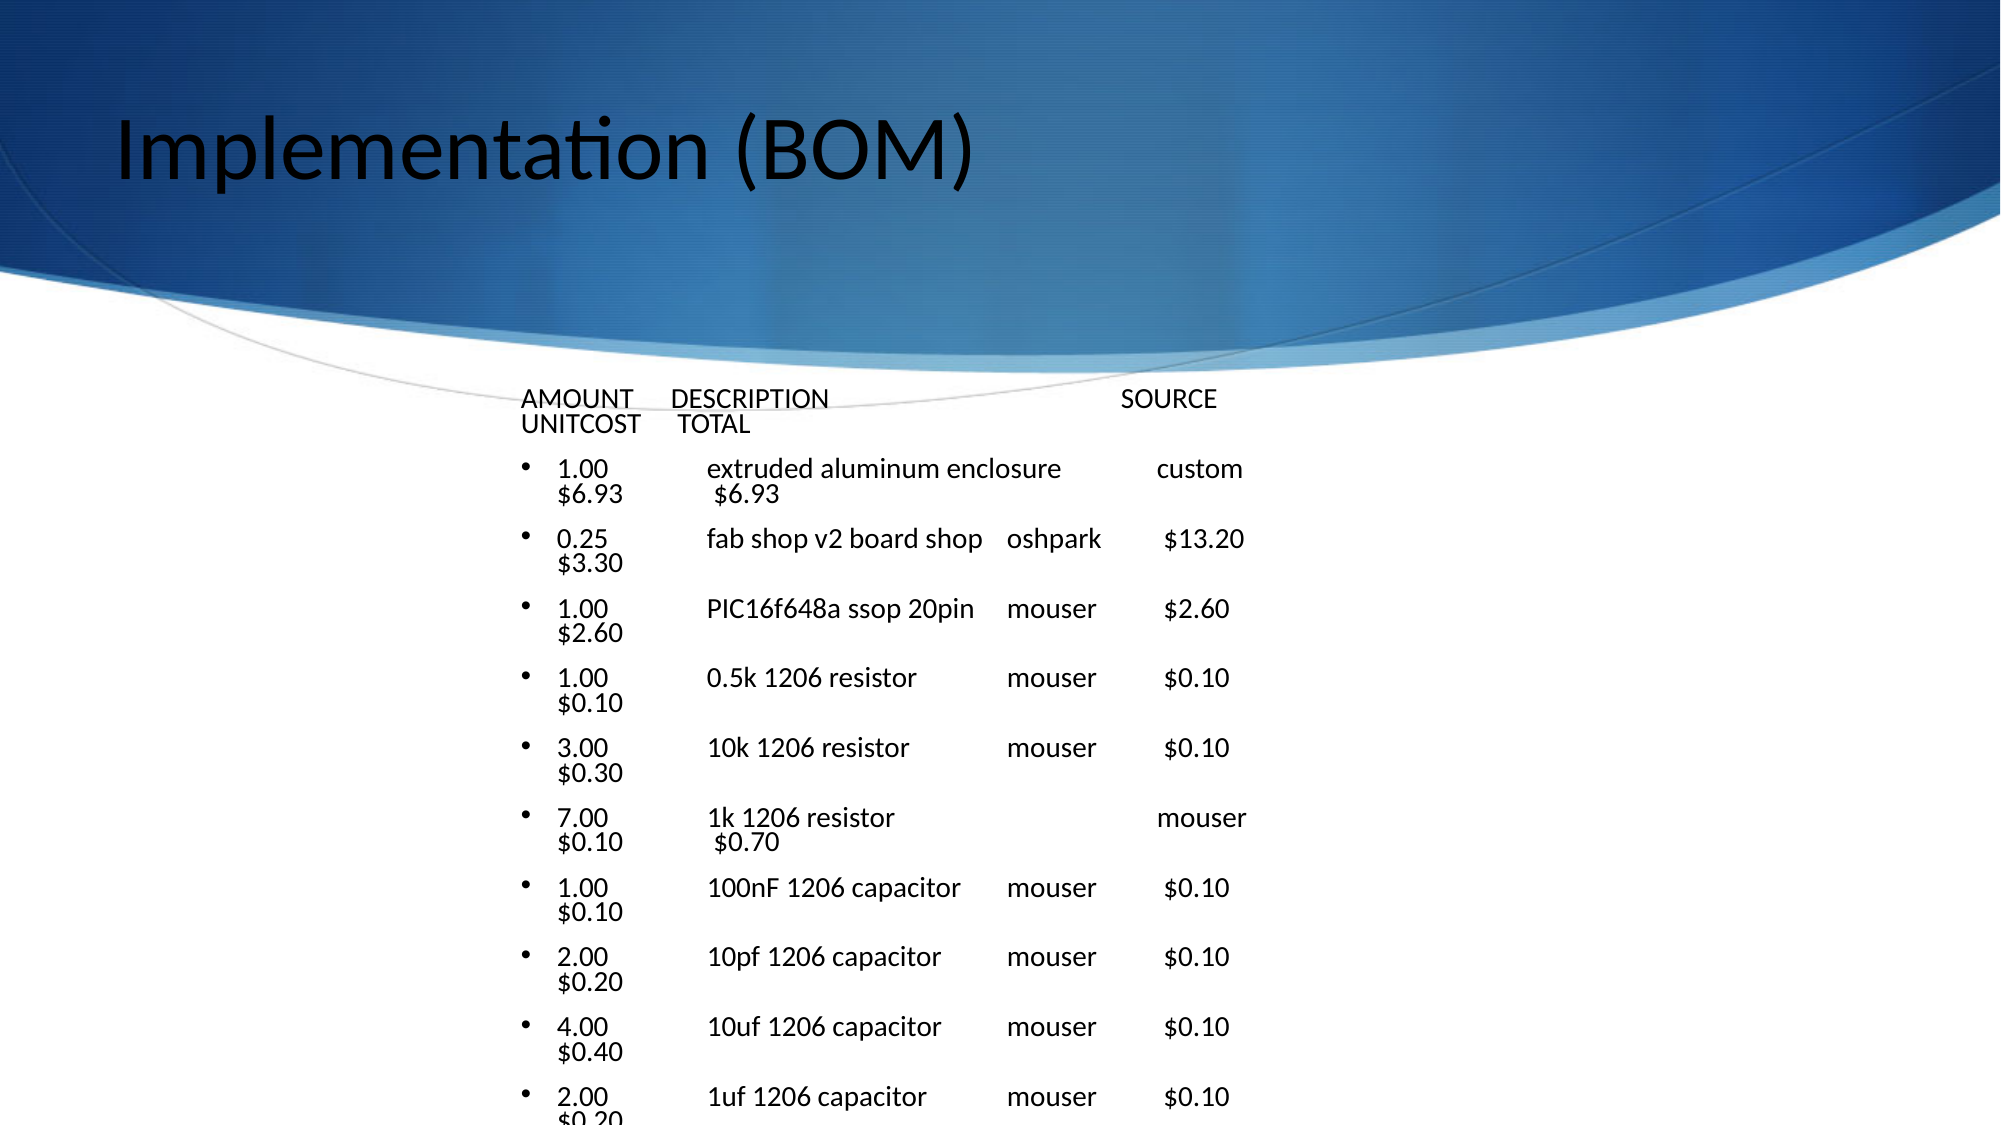

# Implementation (BOM)
AMOUNT	DESCRIPTION		SOURCE	 UNITCOST 	 TOTAL
1.00	extruded aluminum enclosure	custom	 $6.93 	 $6.93
0.25	fab shop v2 board shop	oshpark	 $13.20 	 $3.30
1.00	PIC16f648a ssop 20pin	mouser	 $2.60 	 $2.60
1.00	0.5k 1206 resistor	mouser	 $0.10 	 $0.10
3.00	10k 1206 resistor	mouser	 $0.10 	 $0.30
7.00	1k 1206 resistor		mouser	 $0.10 	 $0.70
1.00	100nF 1206 capacitor	mouser	 $0.10 	 $0.10
2.00	10pf 1206 capacitor	mouser	 $0.10 	 $0.20
4.00	10uf 1206 capacitor	mouser	 $0.10 	 $0.40
2.00	1uf 1206 capacitor	mouser	 $0.10 	 $0.20
3.00	10nf capacitor		mouser	 $0.10 	 $0.30
1.00	lm386 soic		mouser	 $0.85 	 $0.85
1.00	78l05 sot89		mouser	 $0.41 	 $0.41